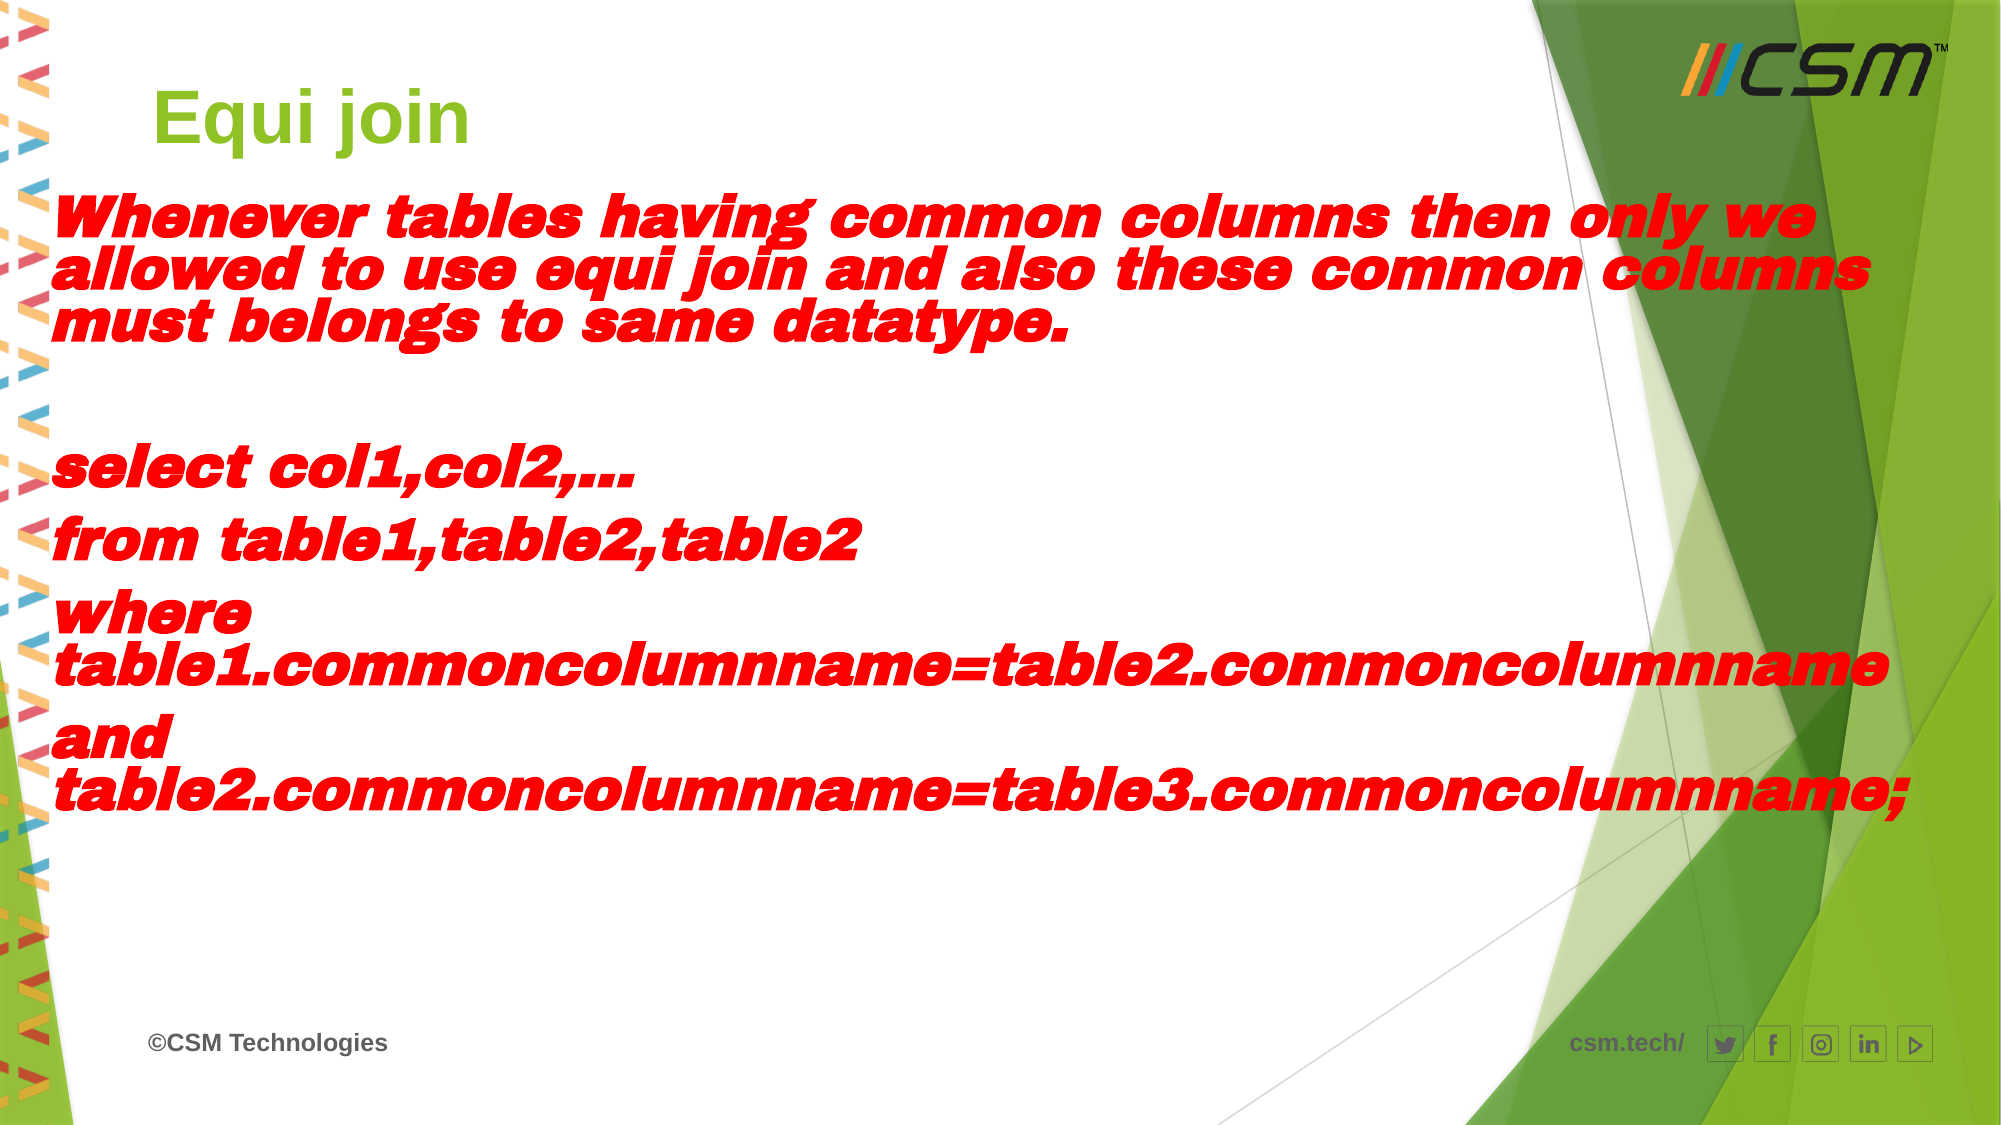

# Equi join
Whenever tables having common columns then only we allowed to use equi join and also these common columns must belongs to same datatype.

select col1,col2,...
from table1,table2,table2
where table1.commoncolumnname=table2.commoncolumnname
and table2.commoncolumnname=table3.commoncolumnname;